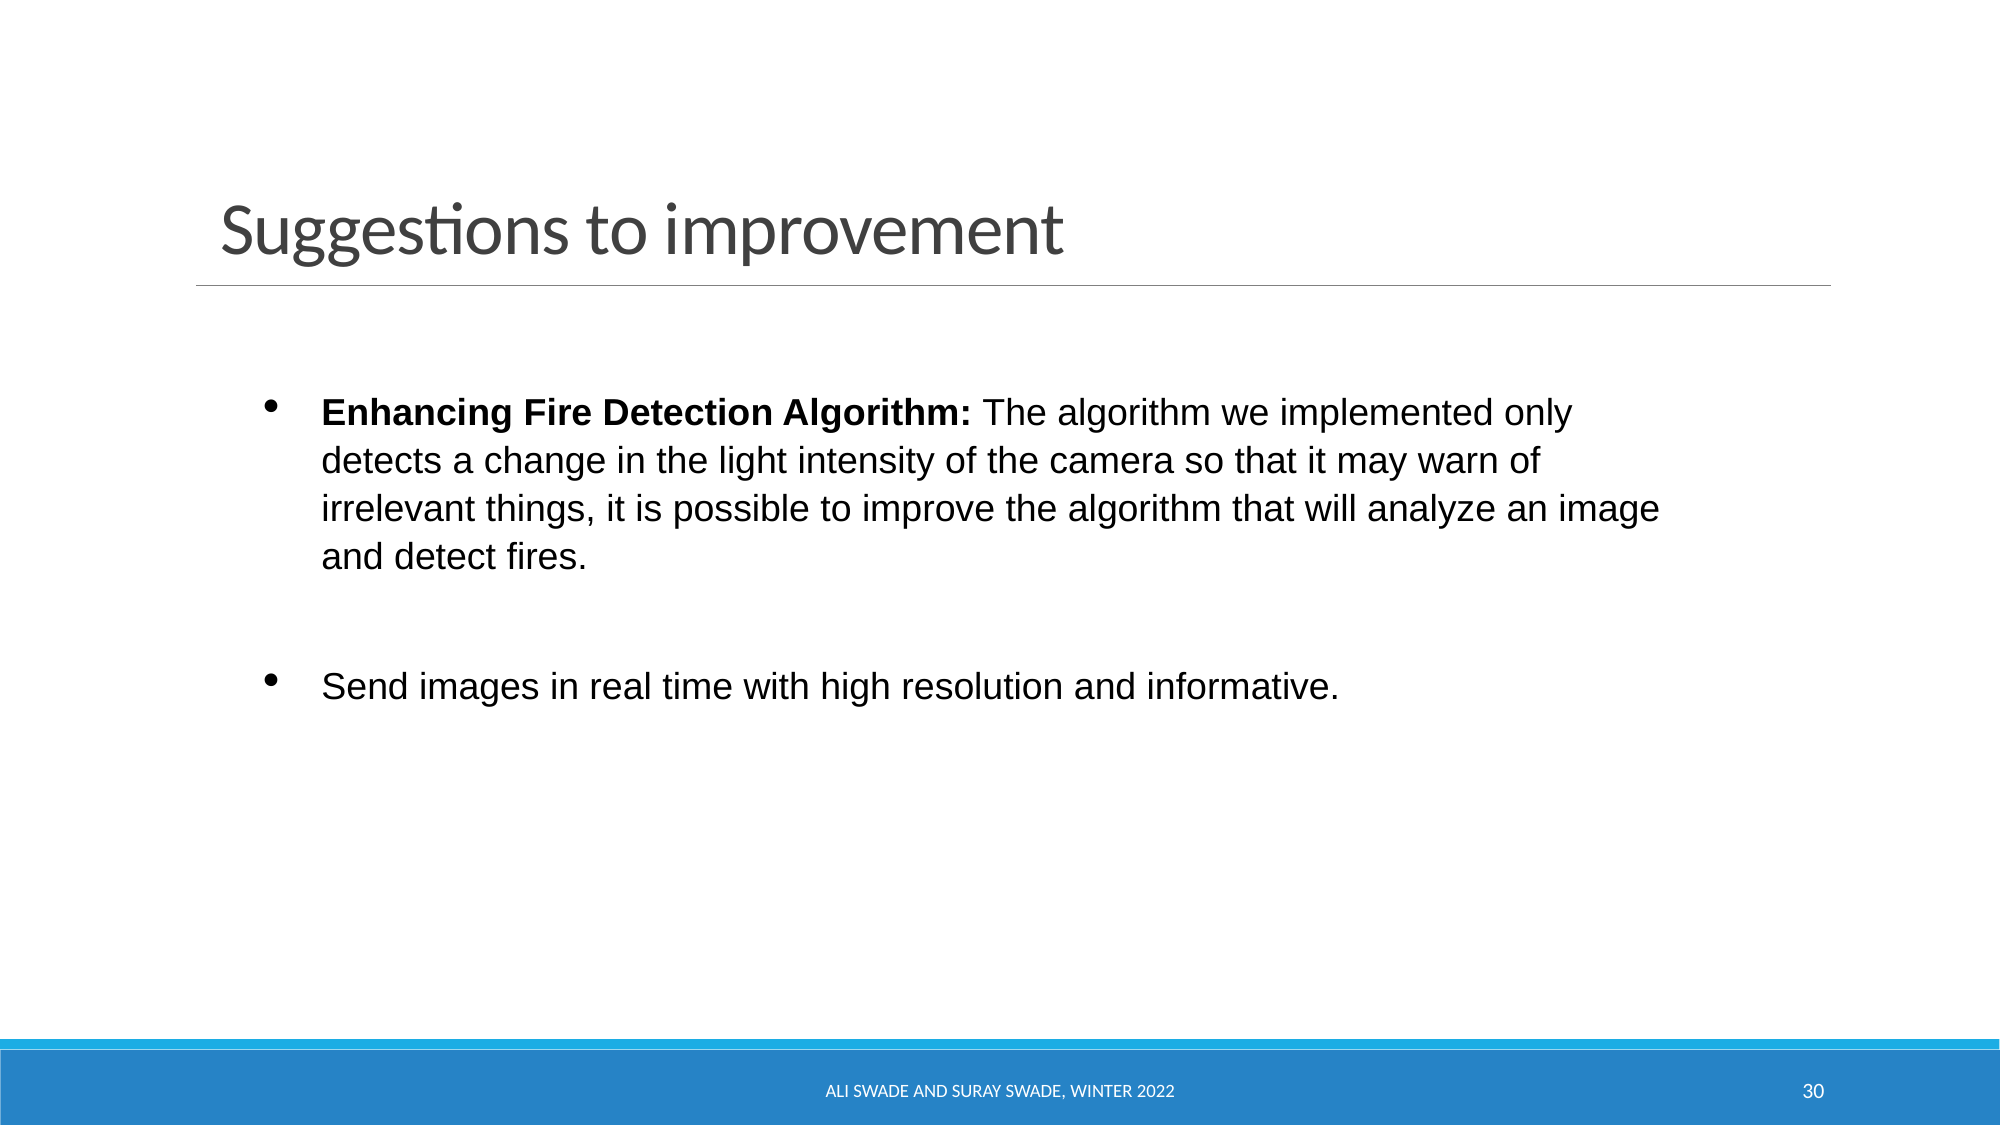

# Suggestions to improvement
Enhancing Fire Detection Algorithm: The algorithm we implemented only detects a change in the light intensity of the camera so that it may warn of irrelevant things, it is possible to improve the algorithm that will analyze an image and detect fires.

Send images in real time with high resolution and informative.
Ali Swade and Suray Swade, Winter 2022
30